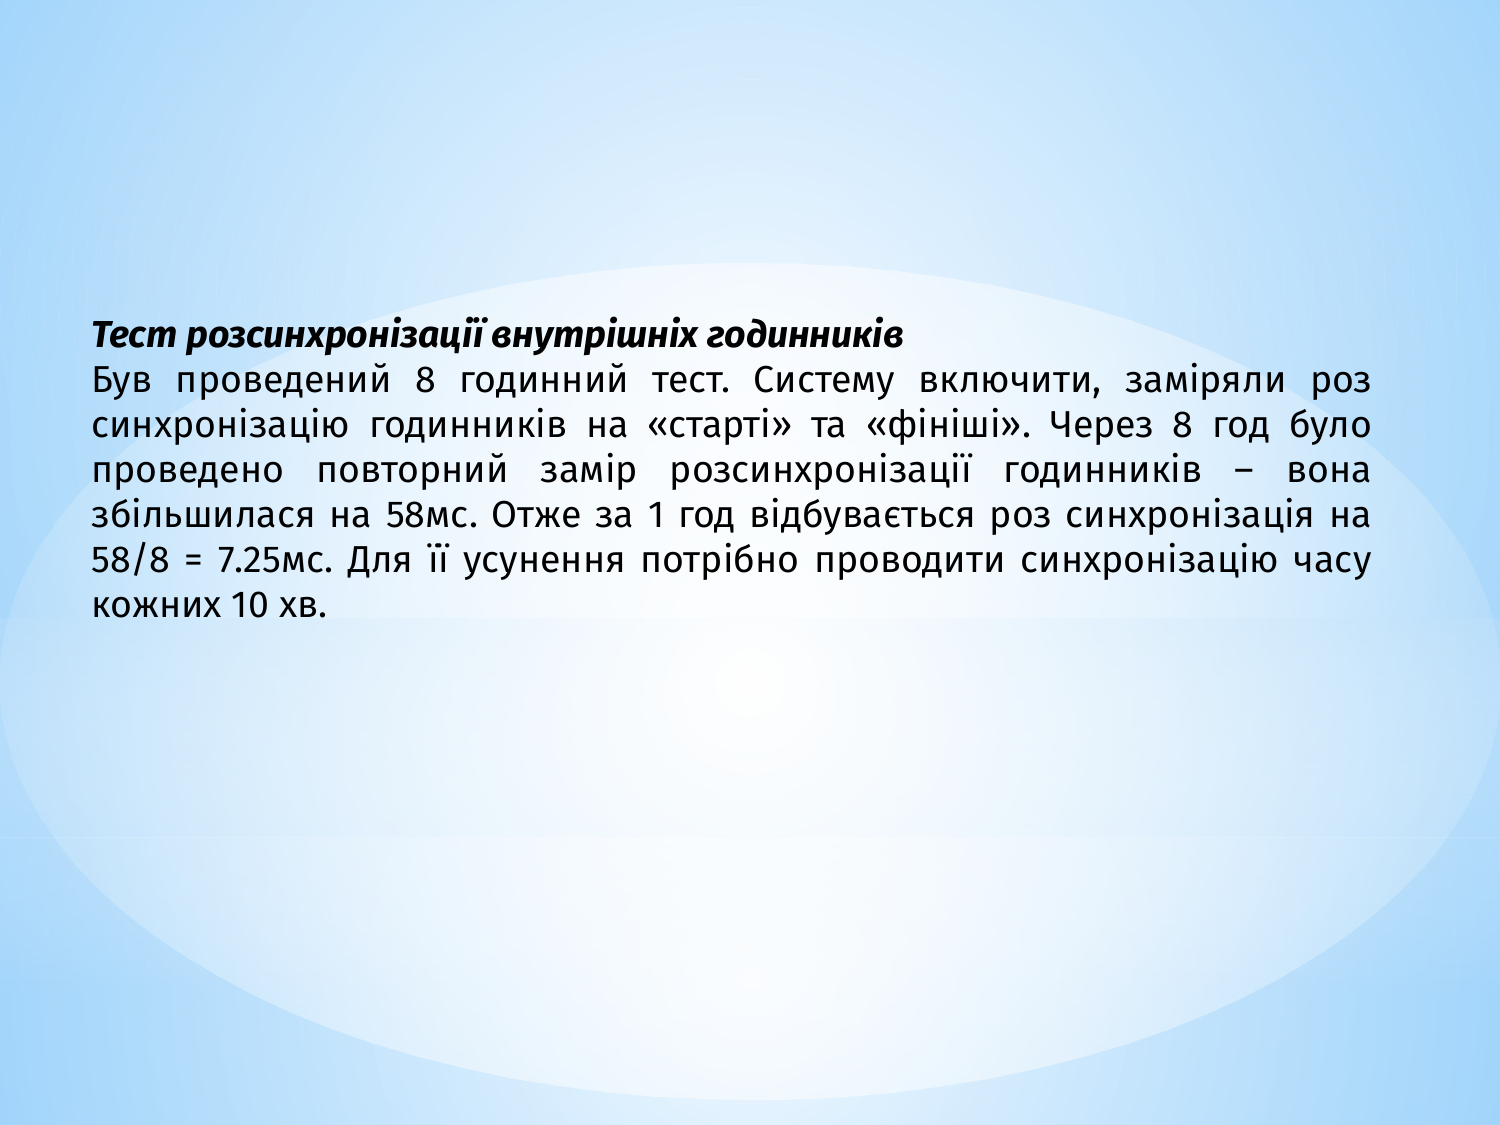

Тест розсинхронізації внутрішніх годинників
Був проведений 8 годинний тест. Систему включити, заміряли роз синхронізацію годинників на «старті» та «фініші». Через 8 год було проведено повторний замір розсинхронізації годинників – вона збільшилася на 58мс. Отже за 1 год відбувається роз синхронізація на 58/8 = 7.25мс. Для її усунення потрібно проводити синхронізацію часу кожних 10 хв.